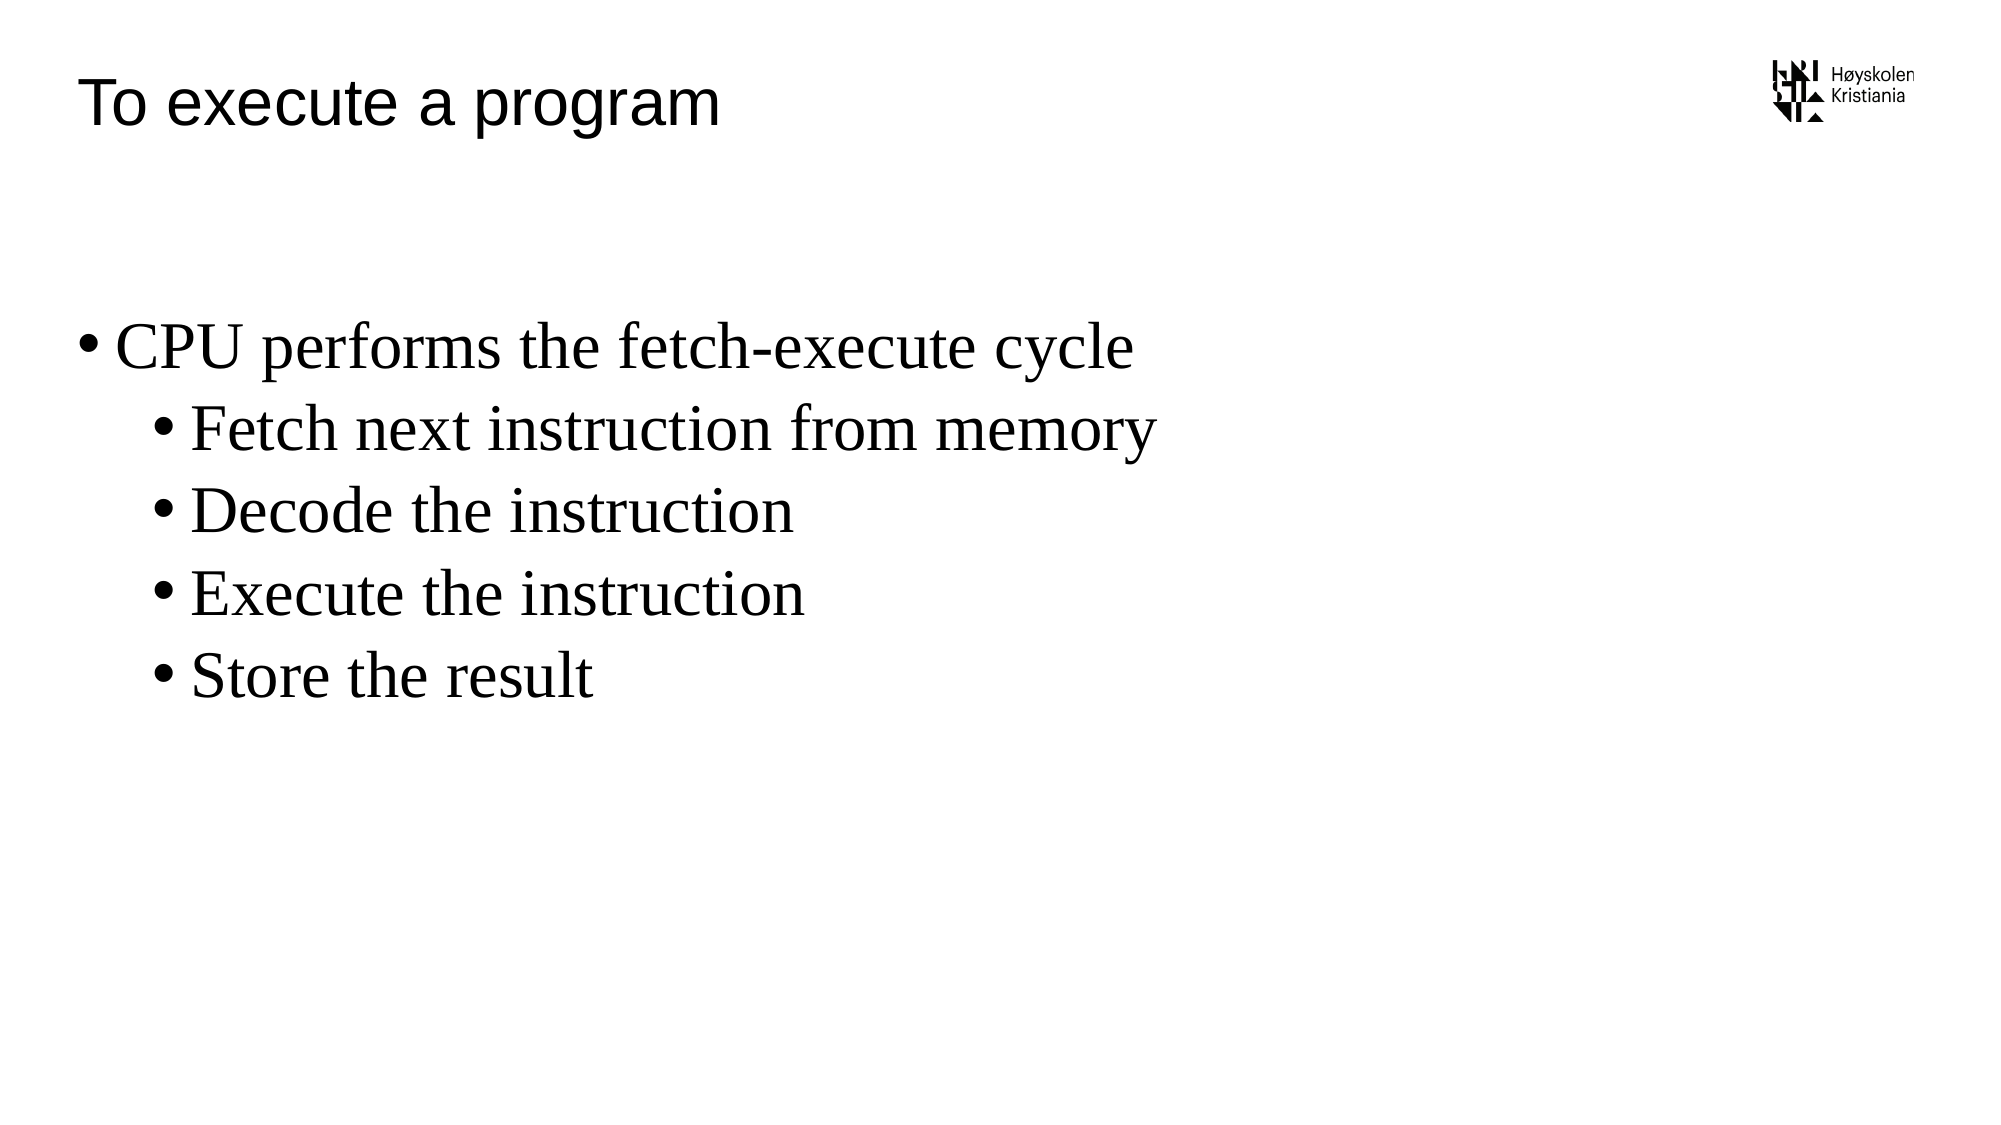

To execute a program
CPU performs the fetch-execute cycle
Fetch next instruction from memory
Decode the instruction
Execute the instruction
Store the result